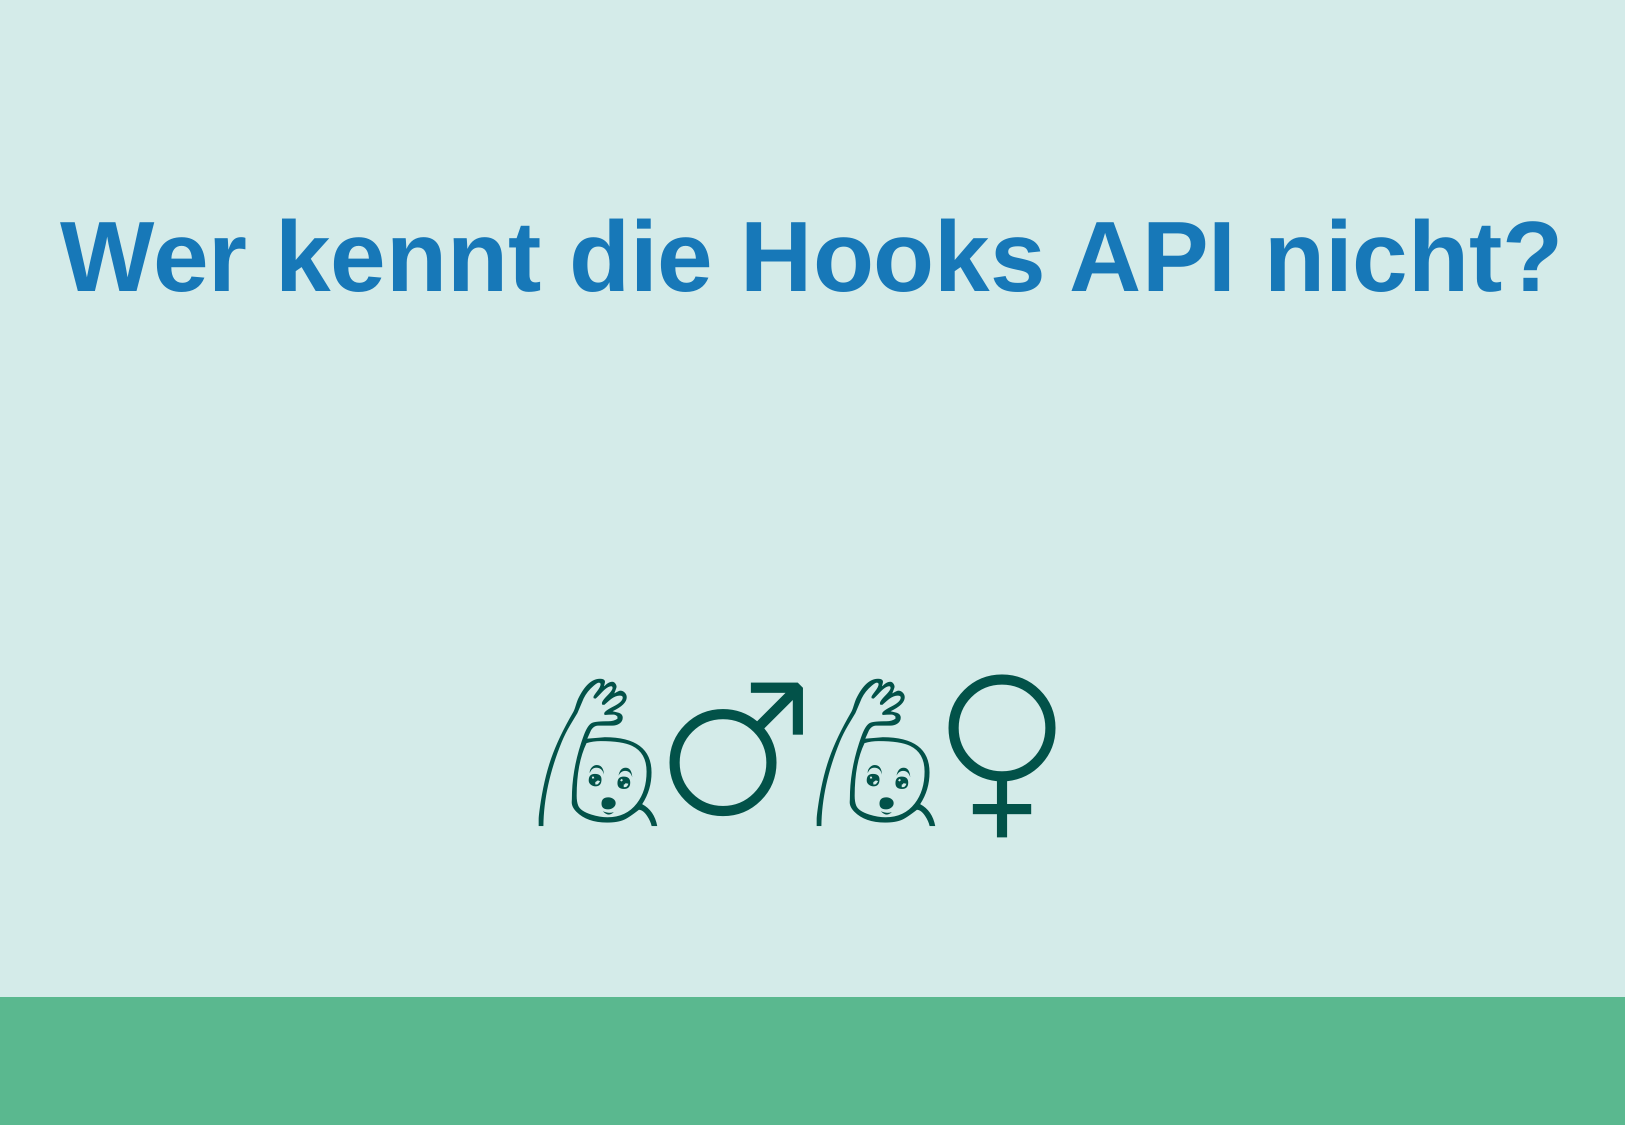

Wer kennt die Hooks API nicht?

🙋‍♂️🙋‍♀️
#